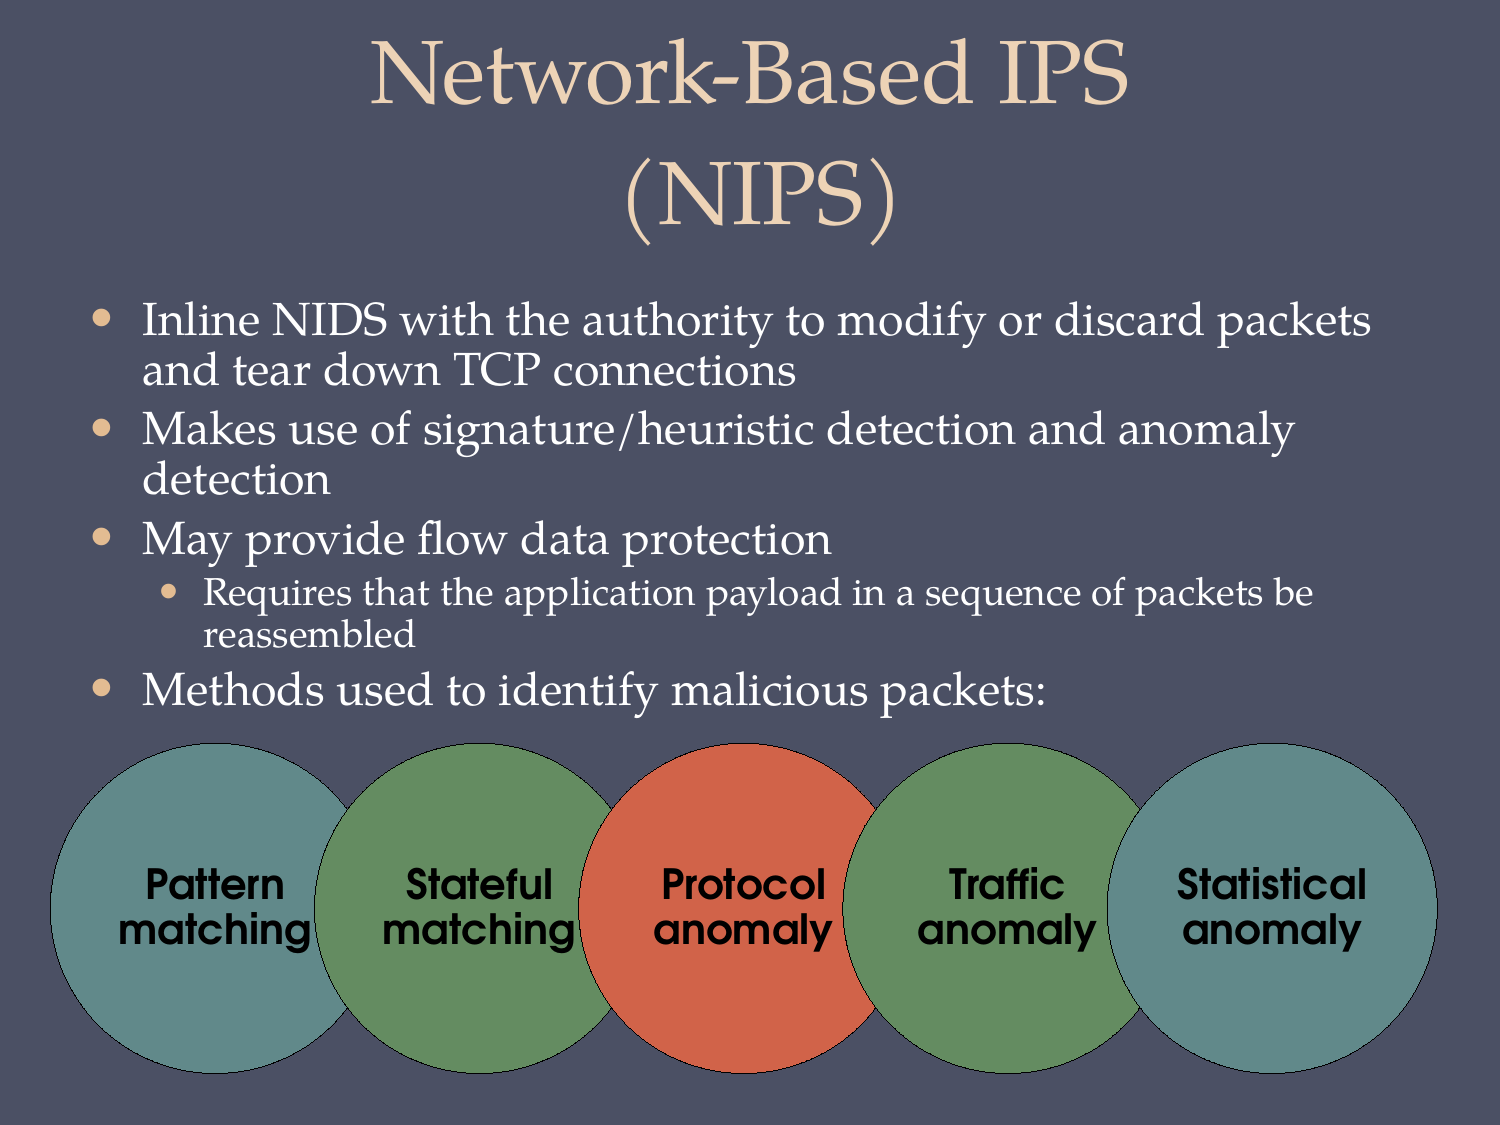

# Network-Based IPS (NIPS)
Inline NIDS with the authority to modify or discard packets and tear down TCP connections
Makes use of signature/heuristic detection and anomaly detection
May provide flow data protection
Requires that the application payload in a sequence of packets be reassembled
Methods used to identify malicious packets:
Pattern matching
Stateful matching
Protocol anomaly
Traffic anomaly
Statistical anomaly